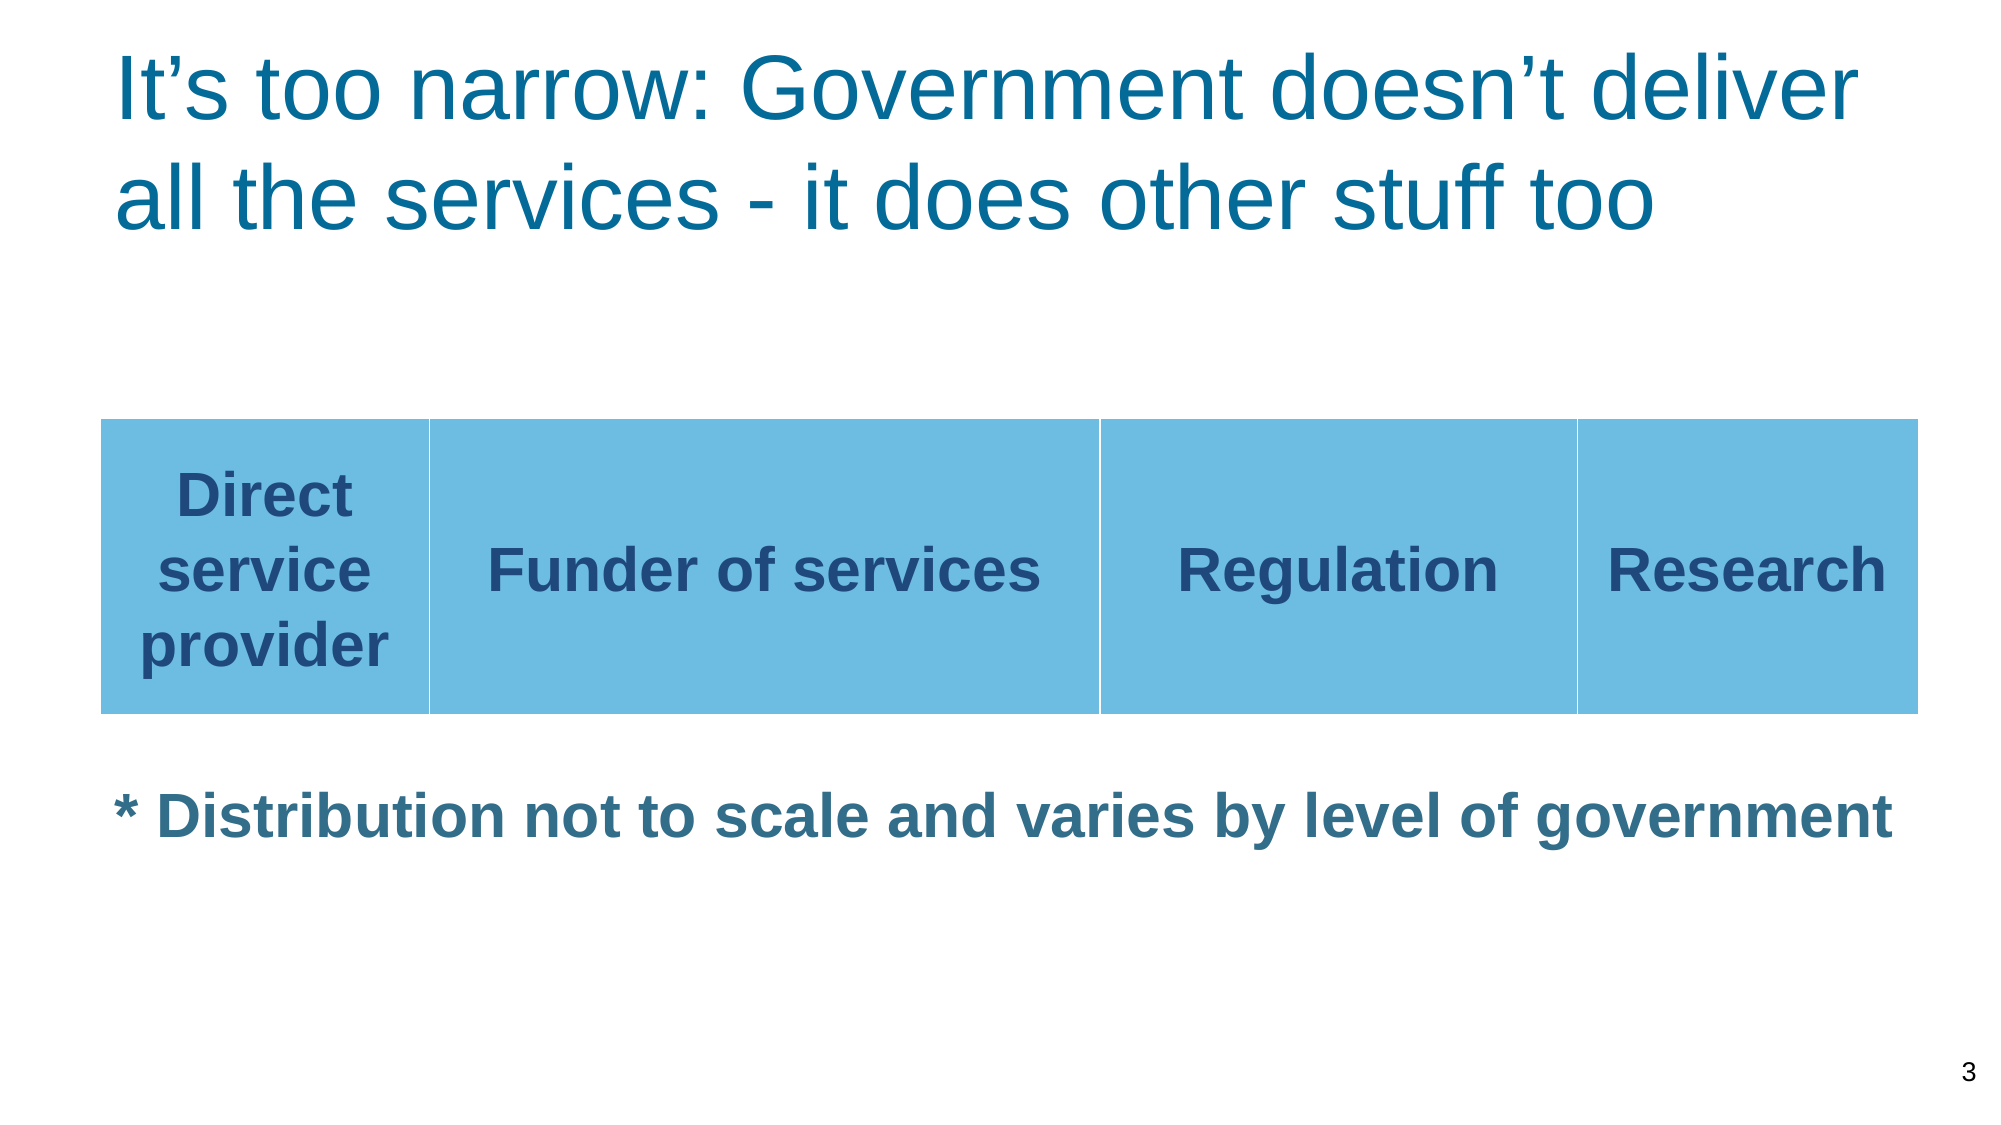

# It’s too narrow: Government doesn’t deliver all the services - it does other stuff too
Direct service provider
Funder of services
Regulation
Research
* Distribution not to scale and varies by level of government
3